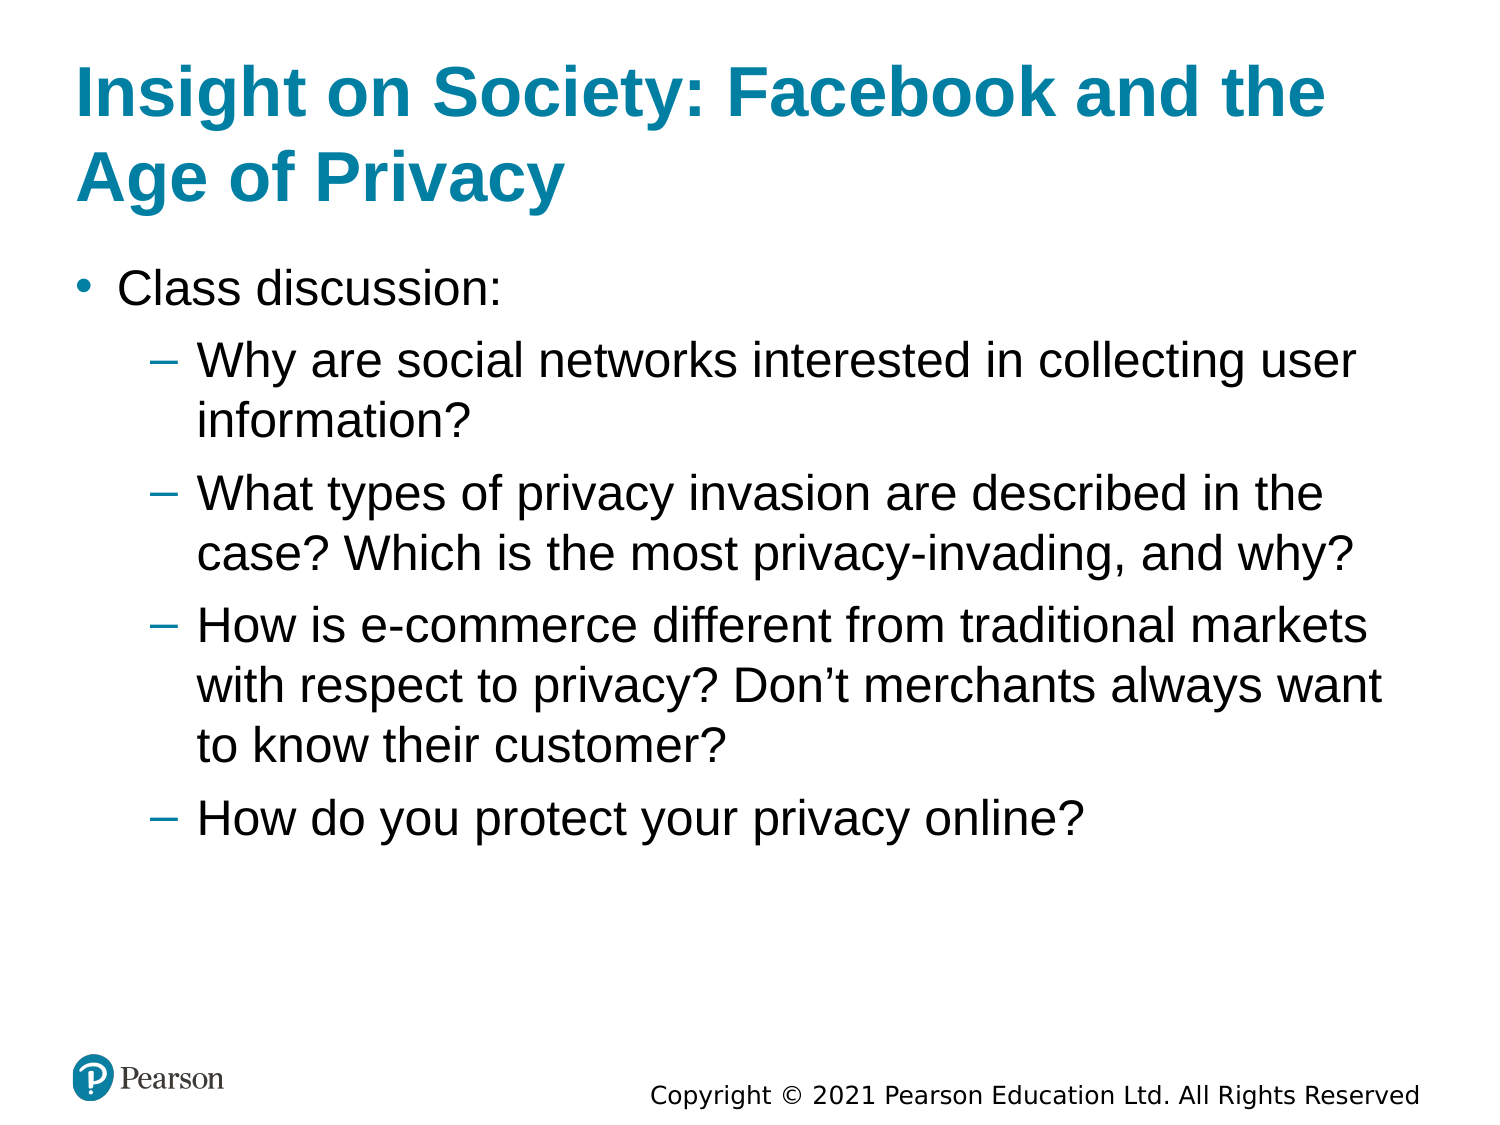

# Insight on Society: Facebook and the Age of Privacy
Class discussion:
Why are social networks interested in collecting user information?
What types of privacy invasion are described in the case? Which is the most privacy-invading, and why?
How is e-commerce different from traditional markets with respect to privacy? Don’t merchants always want to know their customer?
How do you protect your privacy online?